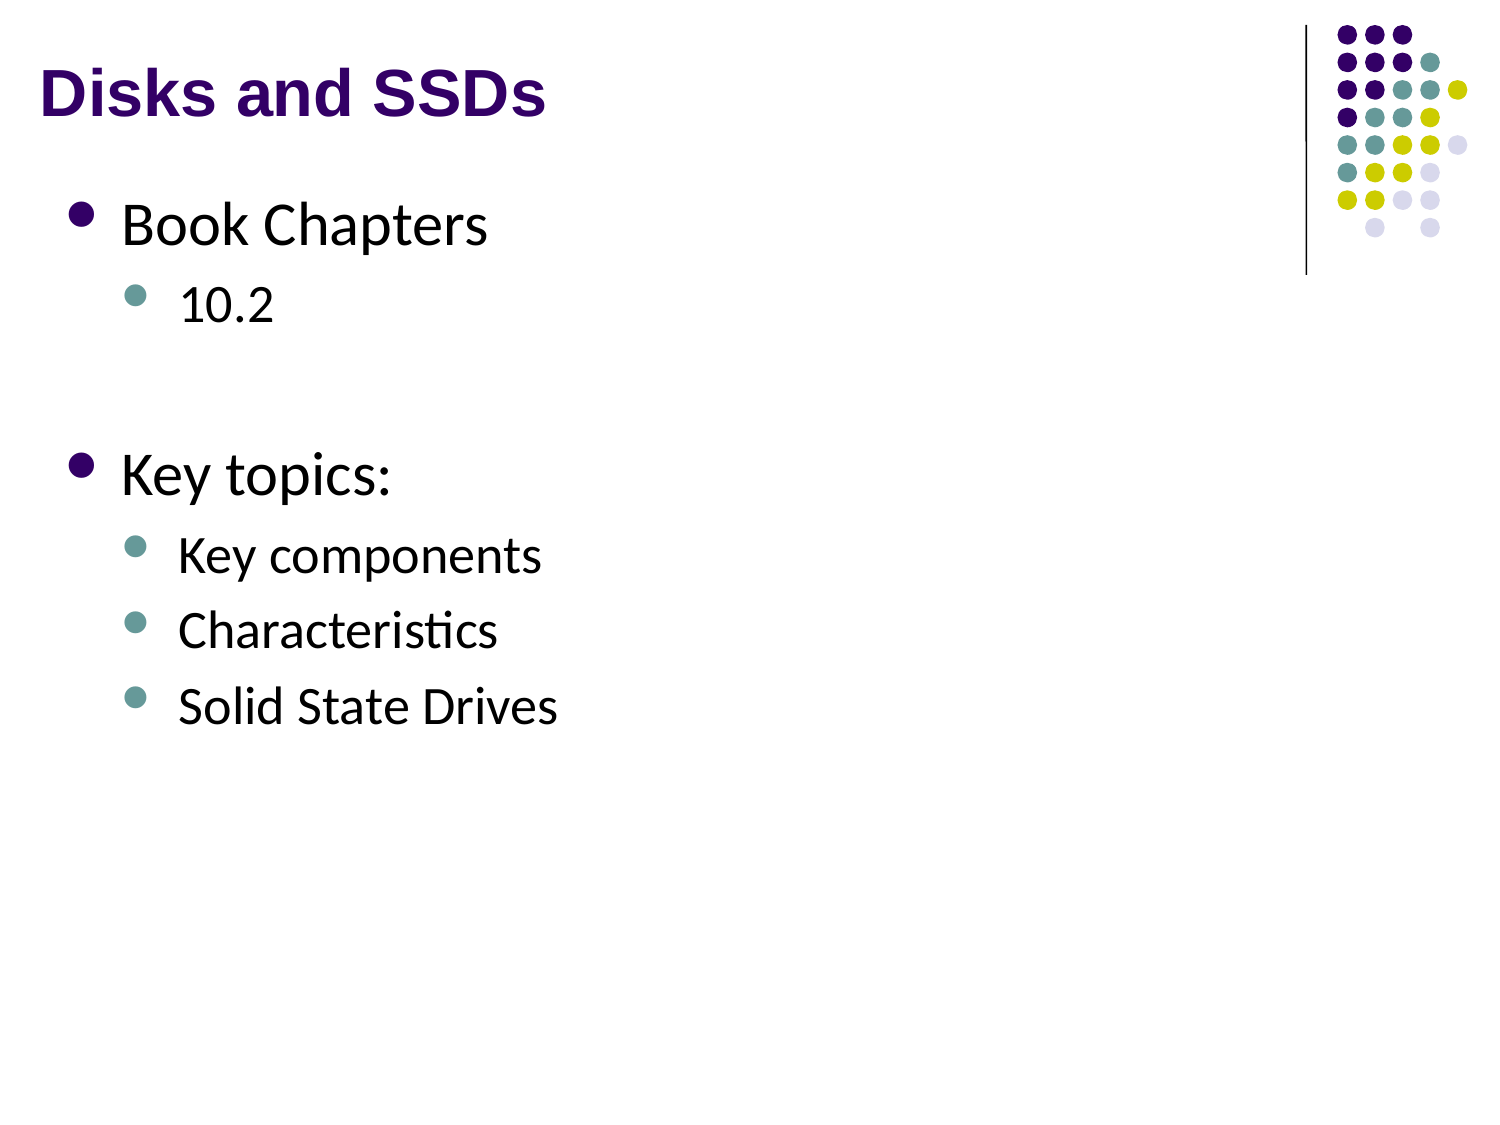

# Disks and SSDs
Book Chapters
10.2

Key topics:
Key components
Characteristics
Solid State Drives